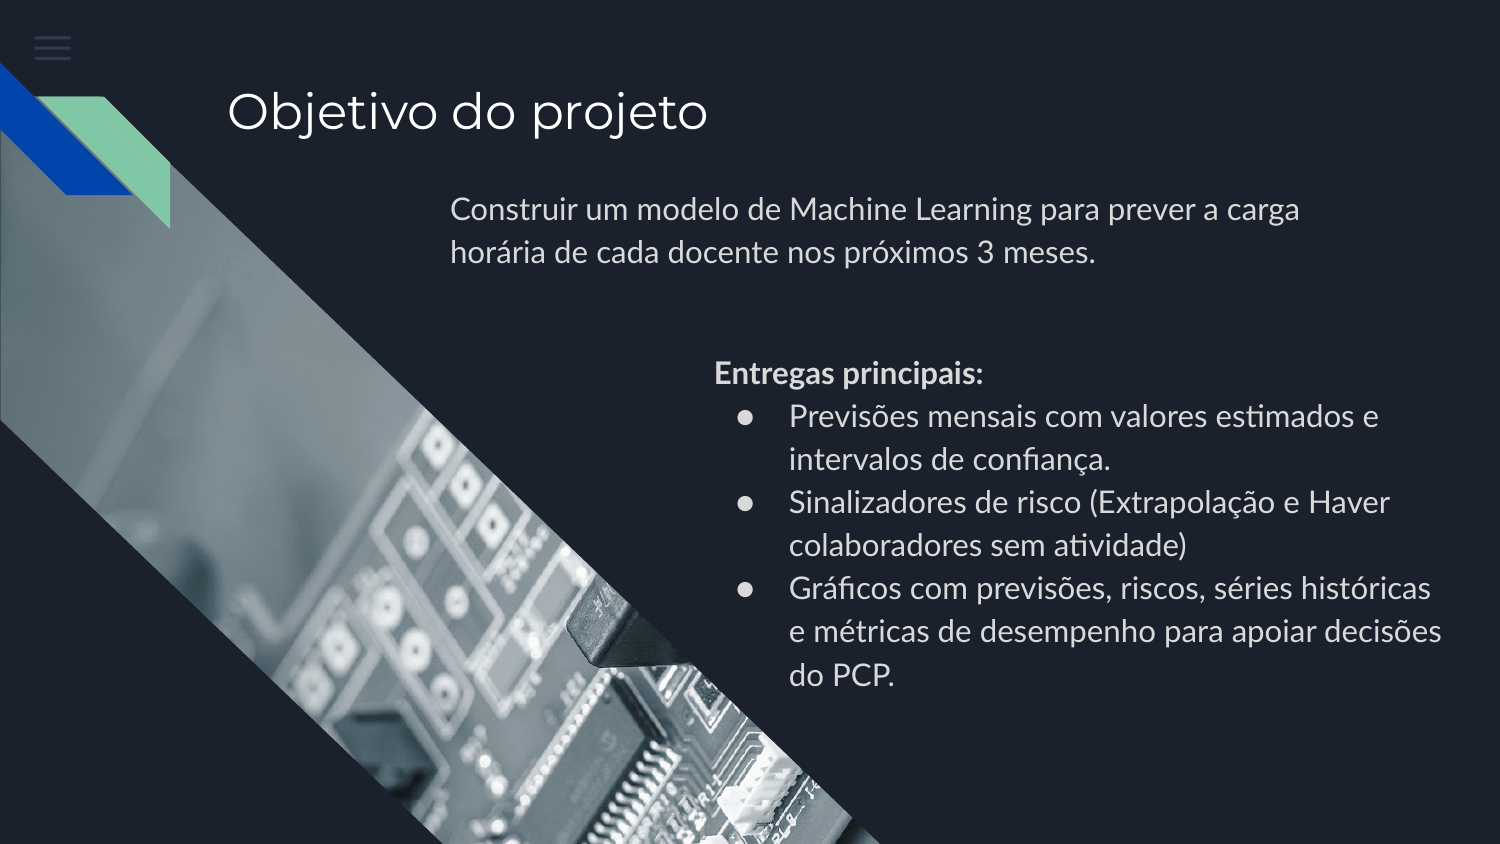

# Objetivo do projeto
Construir um modelo de Machine Learning para prever a carga horária de cada docente nos próximos 3 meses.
Entregas principais:
Previsões mensais com valores estimados e intervalos de confiança.
Sinalizadores de risco (Extrapolação e Haver colaboradores sem atividade)
Gráficos com previsões, riscos, séries históricas e métricas de desempenho para apoiar decisões do PCP.